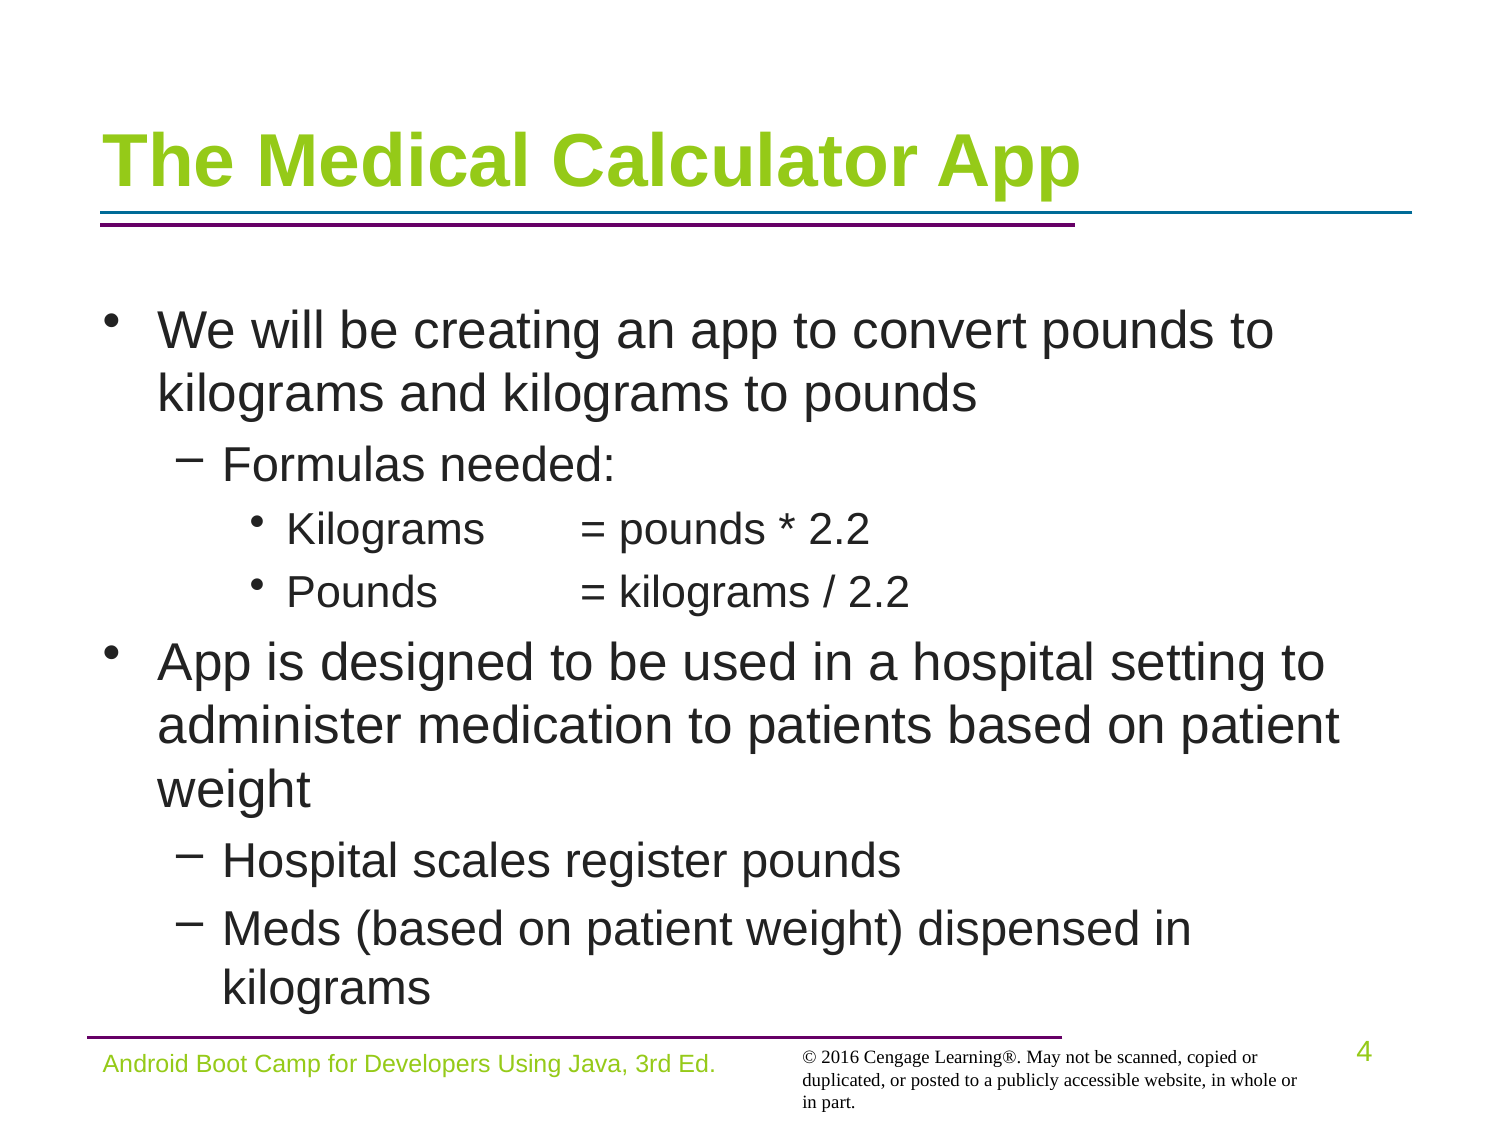

# The Medical Calculator App
We will be creating an app to convert pounds to kilograms and kilograms to pounds
Formulas needed:
Kilograms  	= pounds * 2.2
Pounds      	= kilograms / 2.2
App is designed to be used in a hospital setting to administer medication to patients based on patient weight
Hospital scales register pounds
Meds (based on patient weight) dispensed in kilograms
Android Boot Camp for Developers Using Java, 3rd Ed.
4